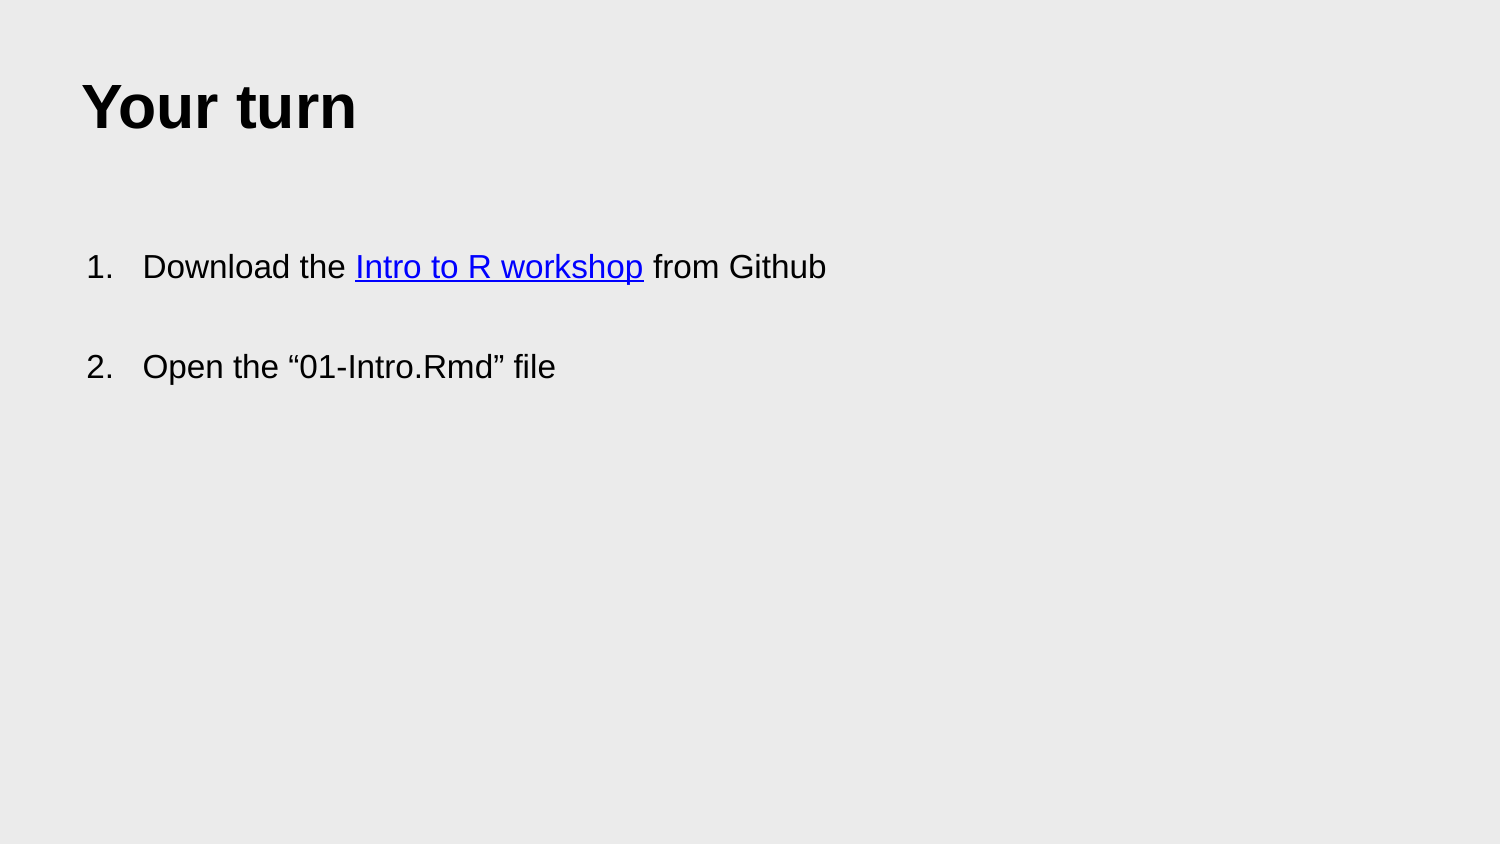

Your turn
Download the Intro to R workshop from Github

Open the “01-Intro.Rmd” file